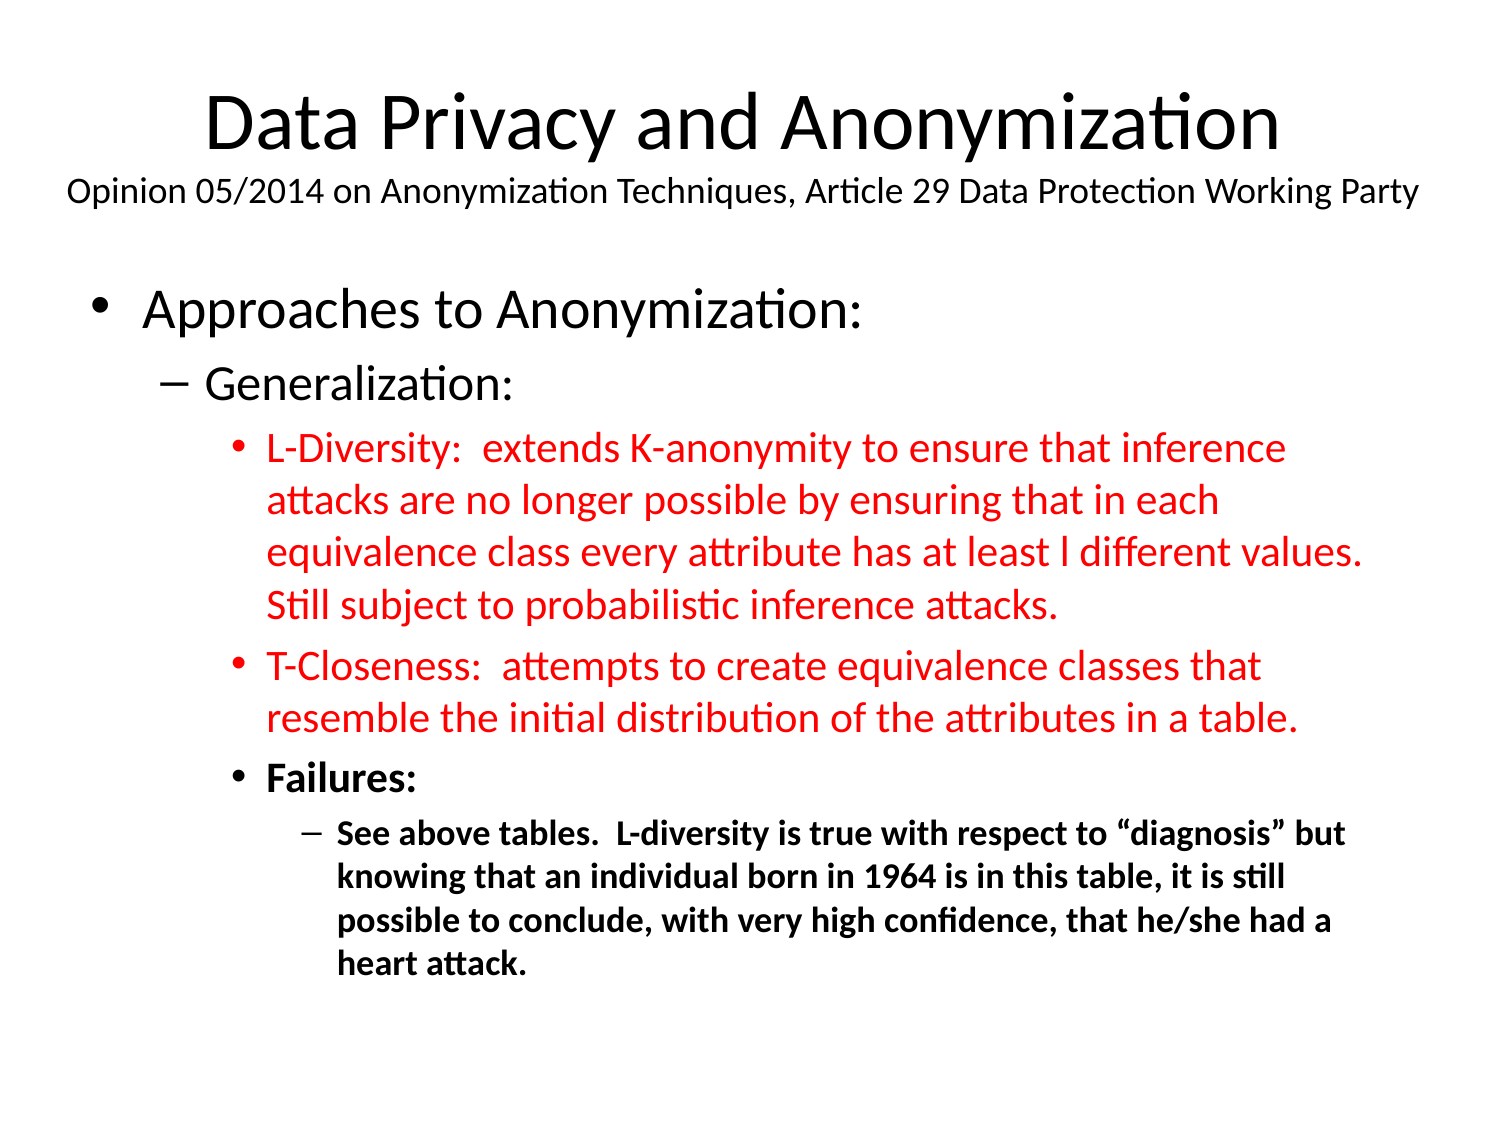

# Data Privacy and Anonymization Opinion 05/2014 on Anonymization Techniques, Article 29 Data Protection Working Party
Approaches to Anonymization:
Generalization:
L-Diversity:  extends K-anonymity to ensure that inference attacks are no longer possible by ensuring that in each equivalence class every attribute has at least l different values.  Still subject to probabilistic inference attacks.
T-Closeness:  attempts to create equivalence classes that resemble the initial distribution of the attributes in a table.
Failures:
See above tables.  L-diversity is true with respect to “diagnosis” but knowing that an individual born in 1964 is in this table, it is still possible to conclude, with very high confidence, that he/she had a heart attack.